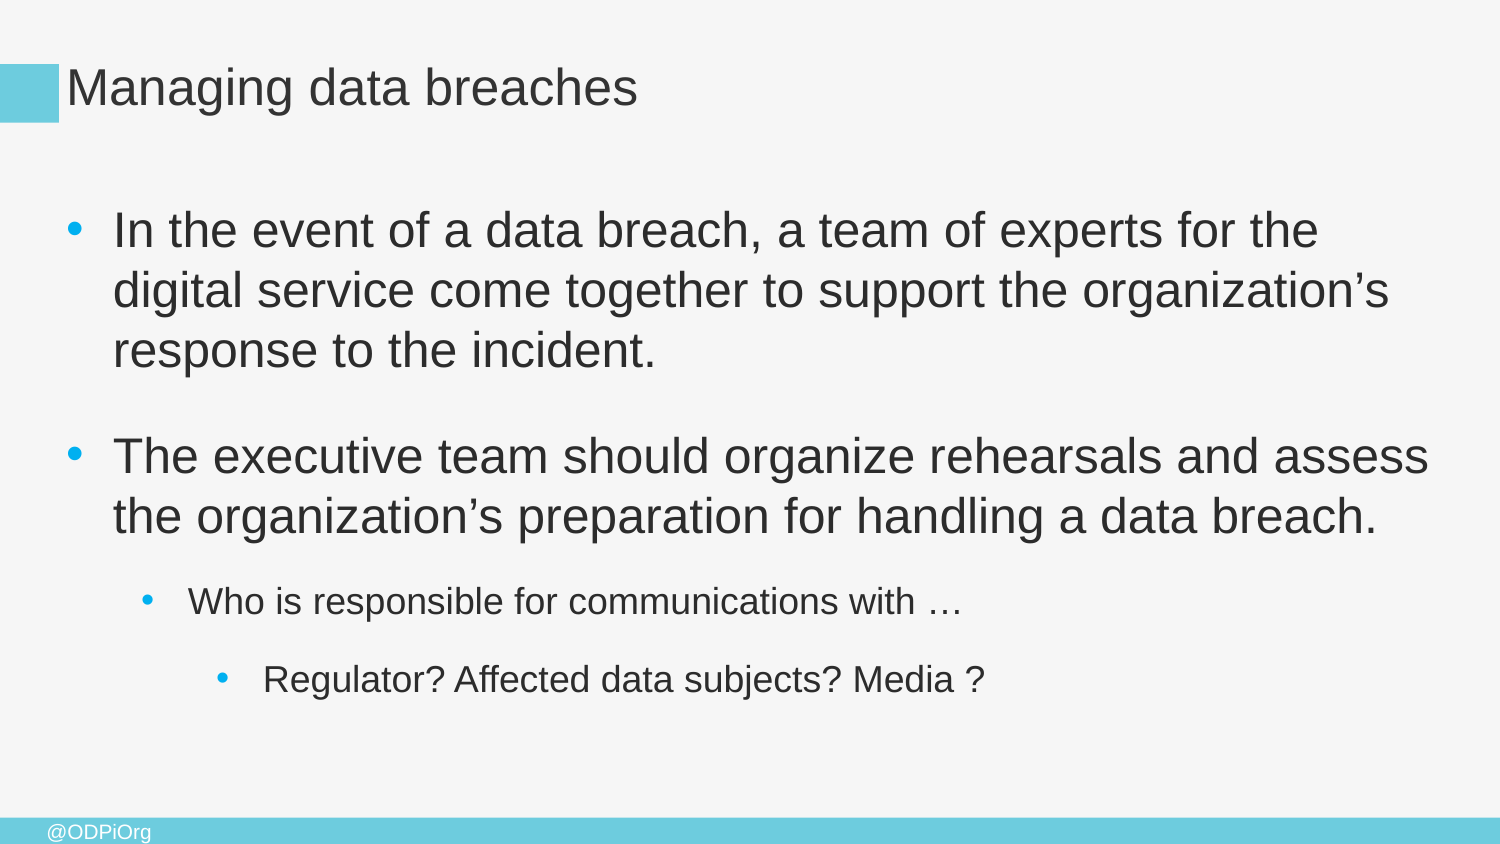

# Managing data breaches
In the event of a data breach, a team of experts for the digital service come together to support the organization’s response to the incident.
The executive team should organize rehearsals and assess the organization’s preparation for handling a data breach.
Who is responsible for communications with …
Regulator? Affected data subjects? Media ?